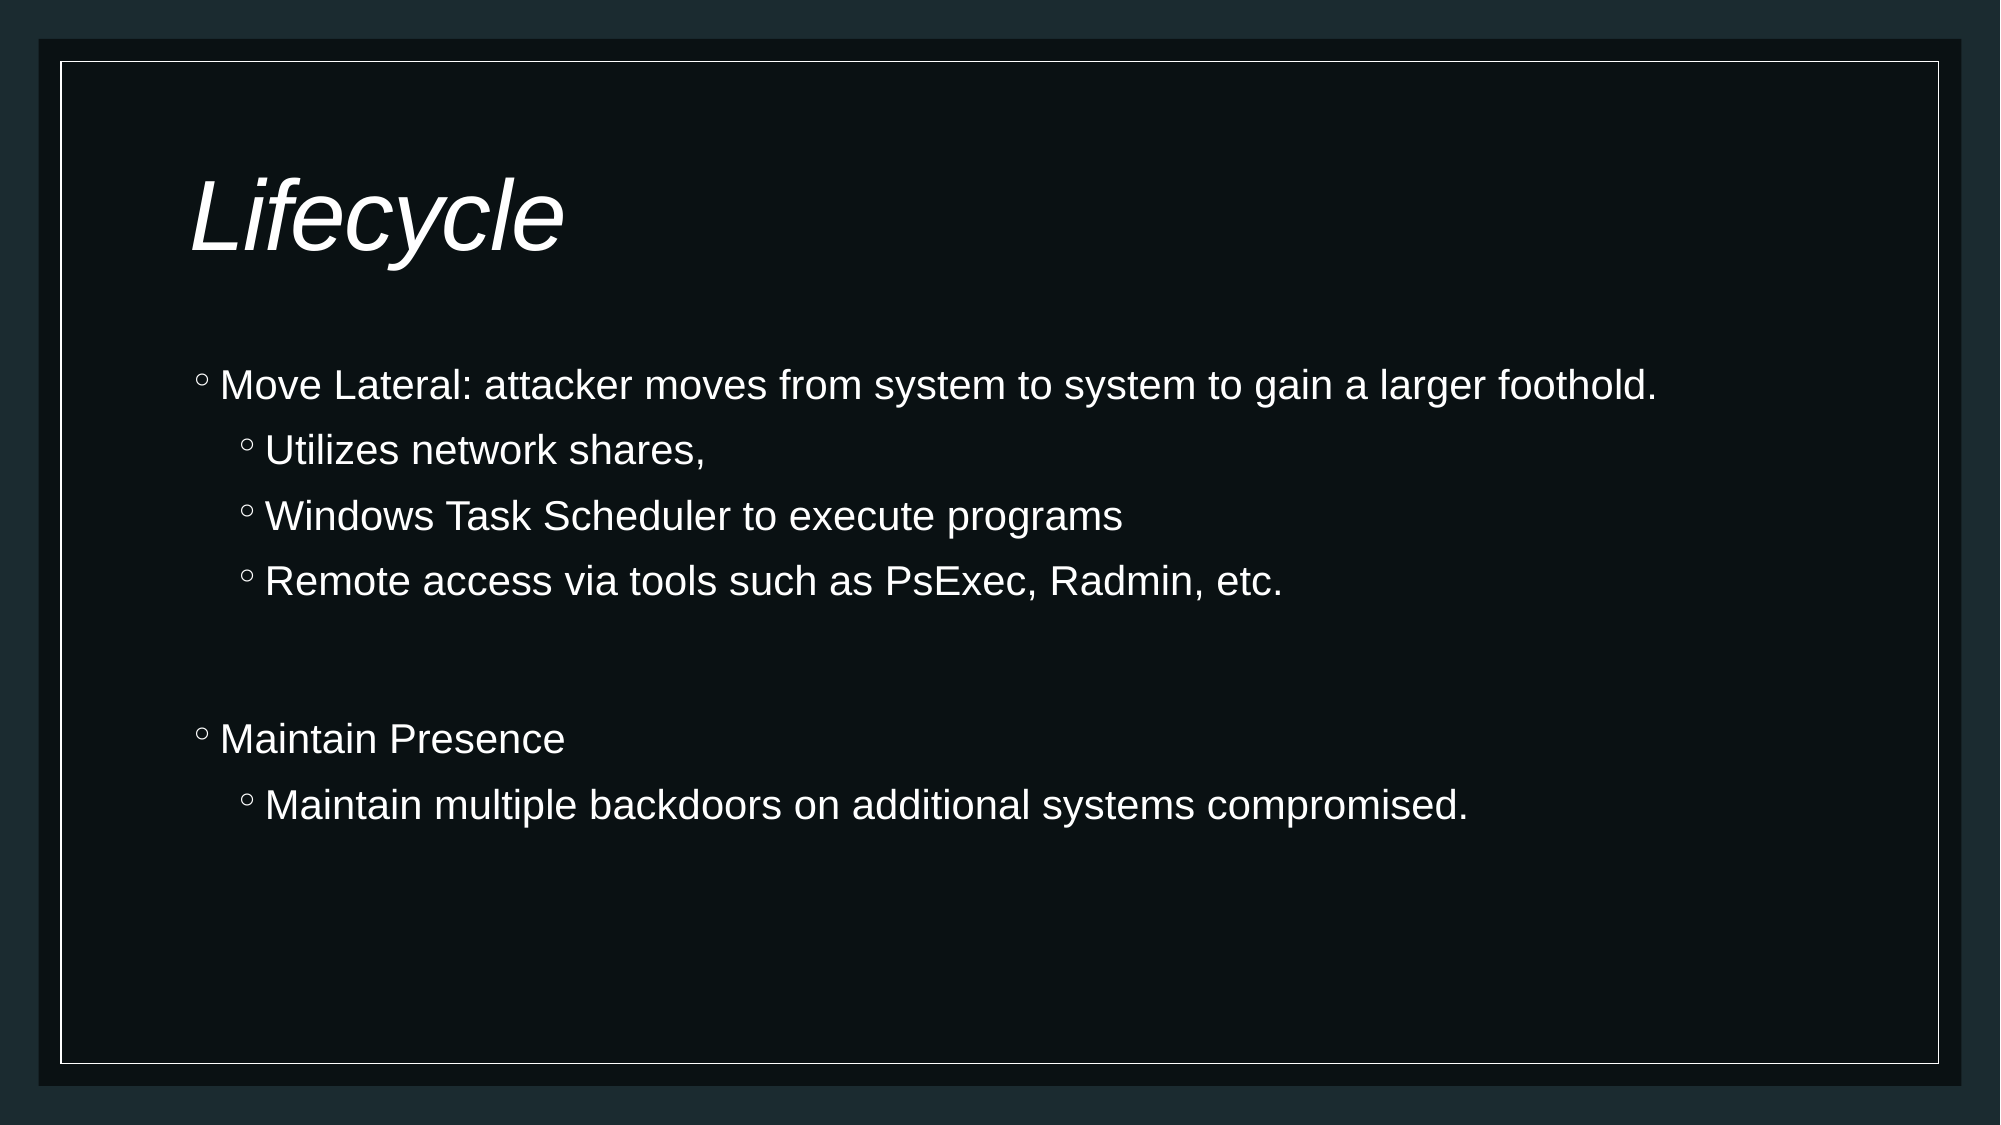

# Lifecycle
Move Lateral: attacker moves from system to system to gain a larger foothold.
Utilizes network shares,
Windows Task Scheduler to execute programs
Remote access via tools such as PsExec, Radmin, etc.

Maintain Presence
Maintain multiple backdoors on additional systems compromised.